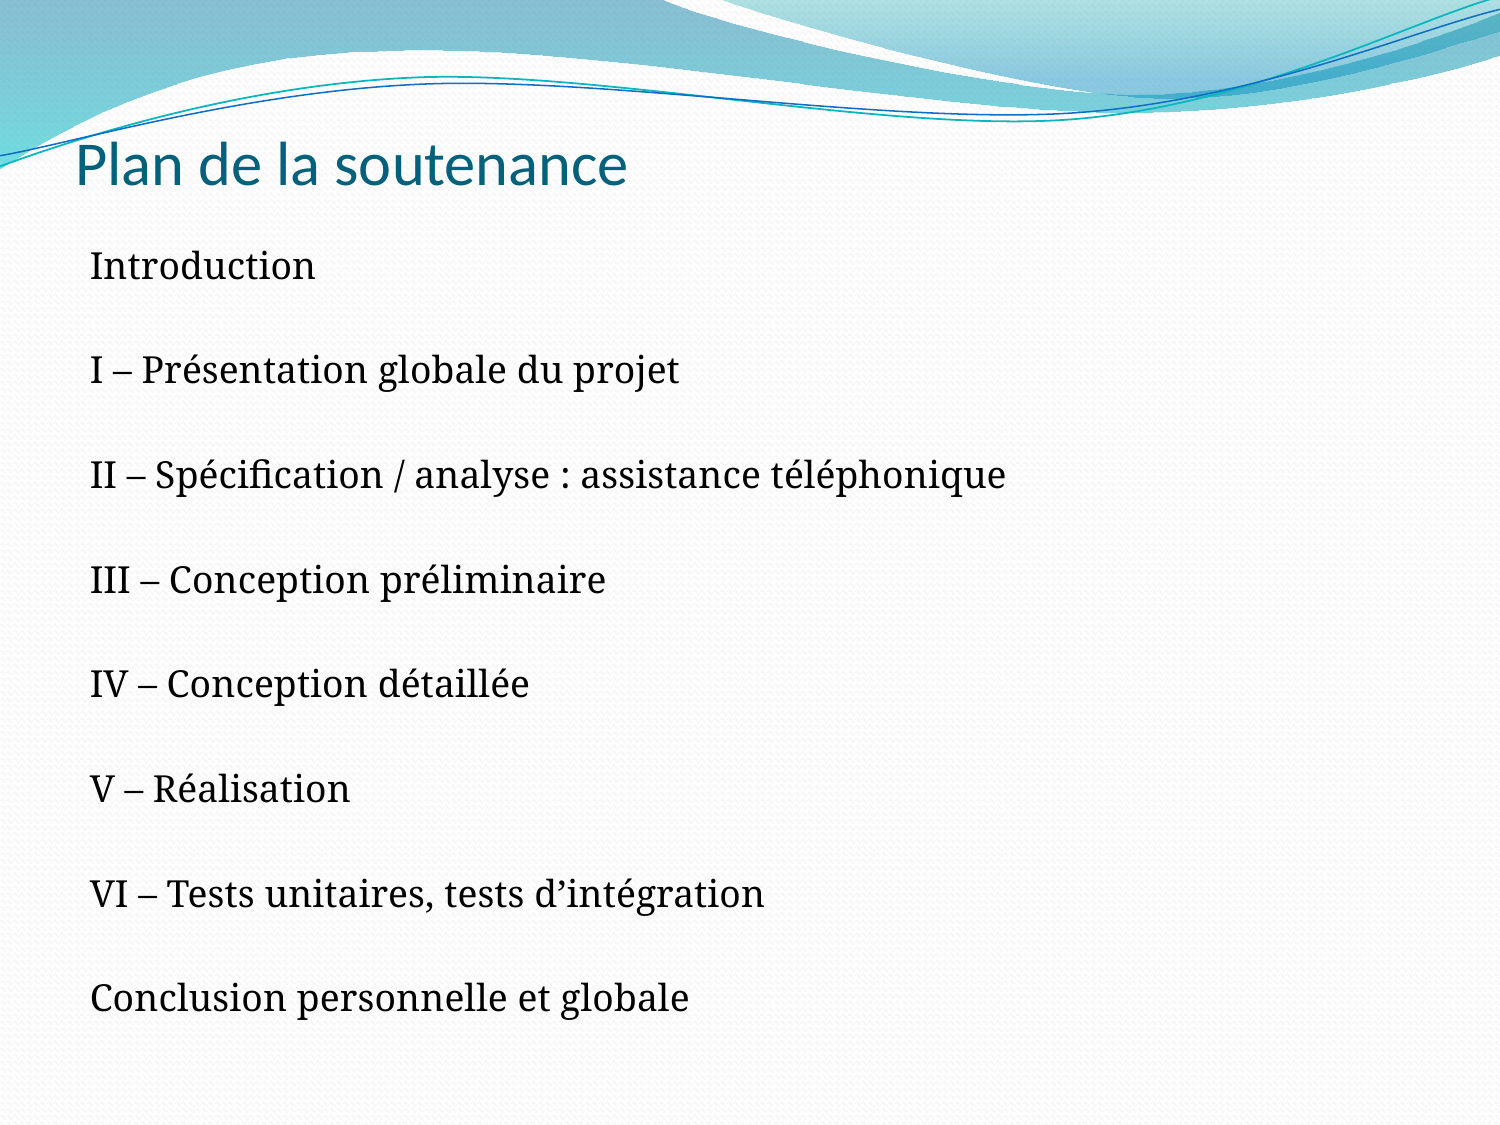

# Plan de la soutenance
Introduction

I – Présentation globale du projet

II – Spécification / analyse : assistance téléphonique

III – Conception préliminaire

IV – Conception détaillée

V – Réalisation

VI – Tests unitaires, tests d’intégration

Conclusion personnelle et globale